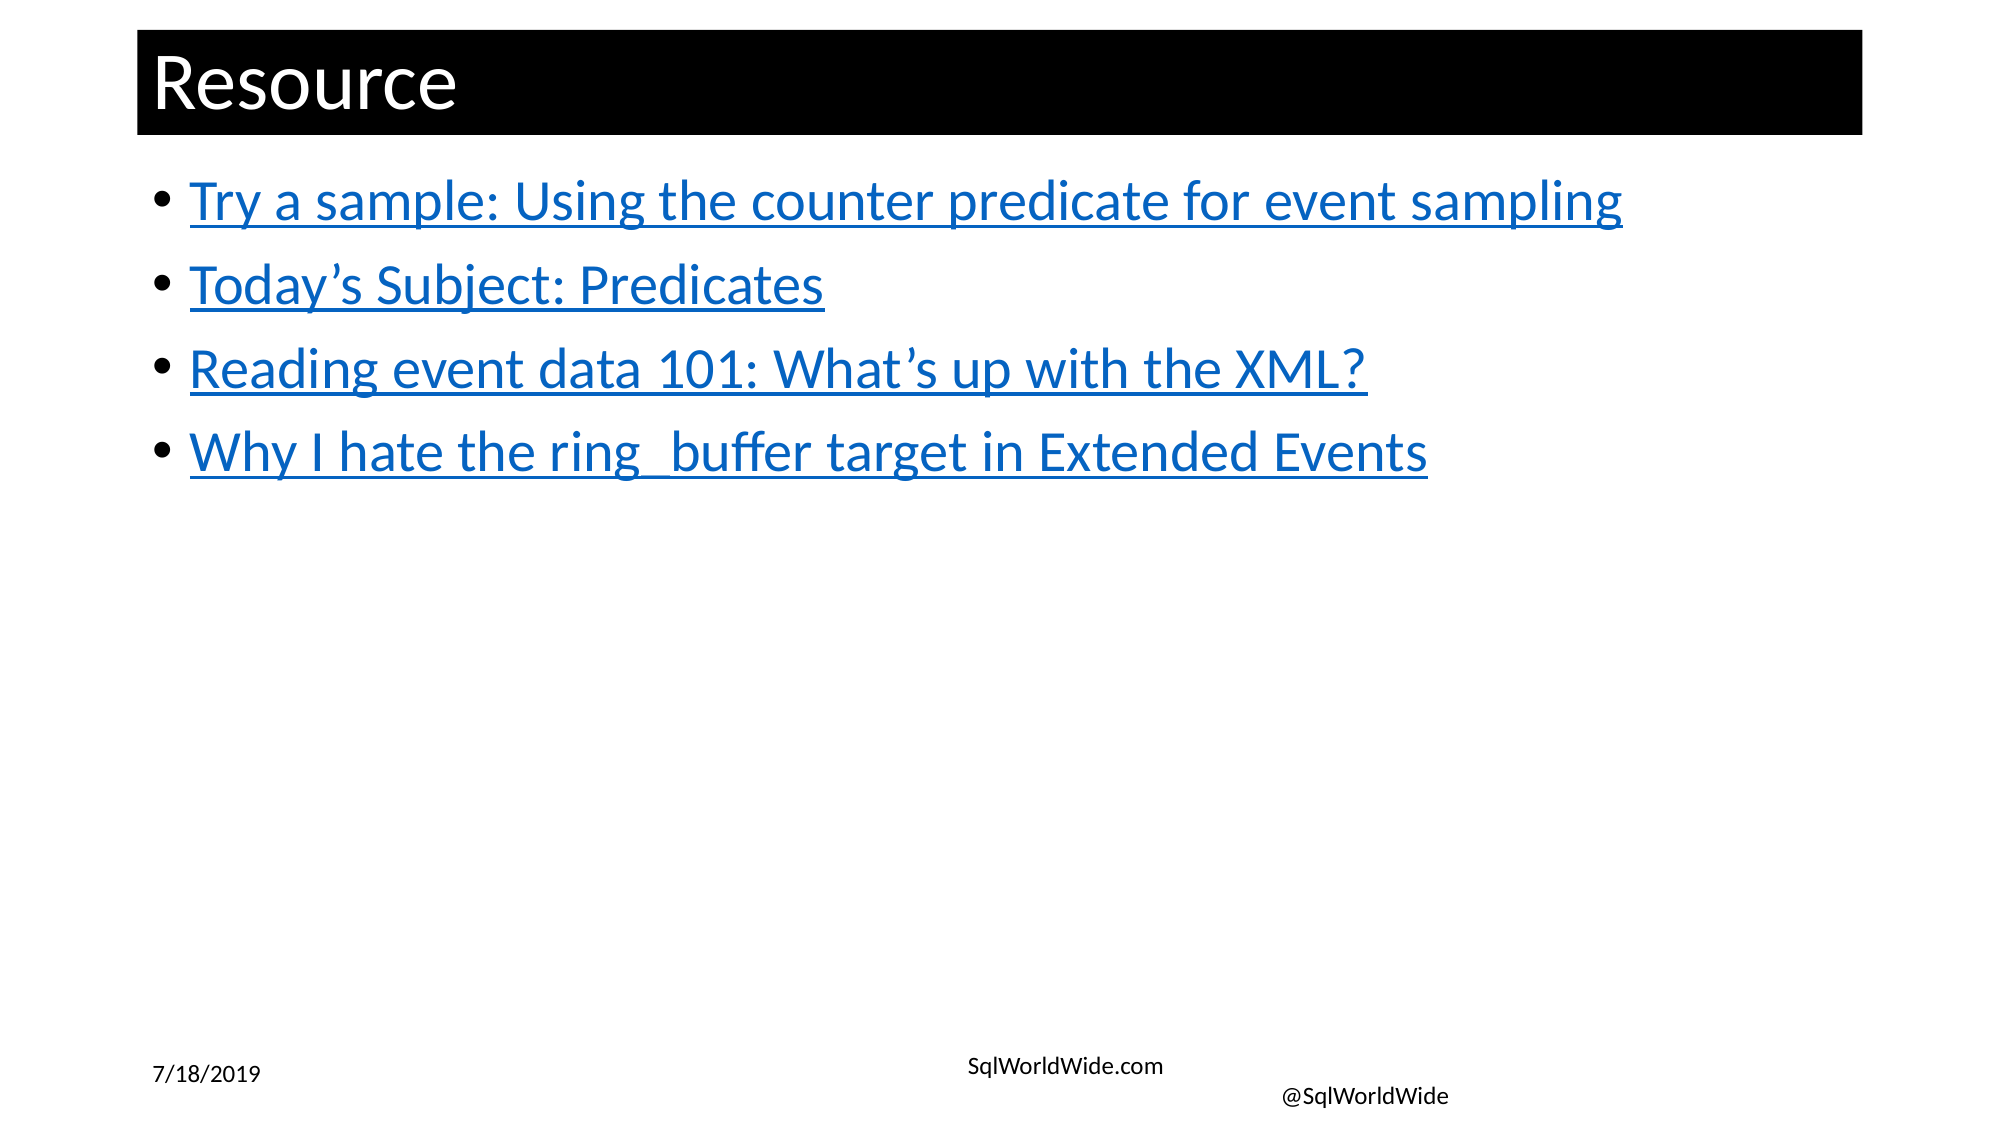

Resource
Try a sample: Using the counter predicate for event sampling
Today’s Subject: Predicates
Reading event data 101: What’s up with the XML?
Why I hate the ring_buffer target in Extended Events

7/18/2019
SqlWorldWide.com                                                                                                         @SqlWorldWide